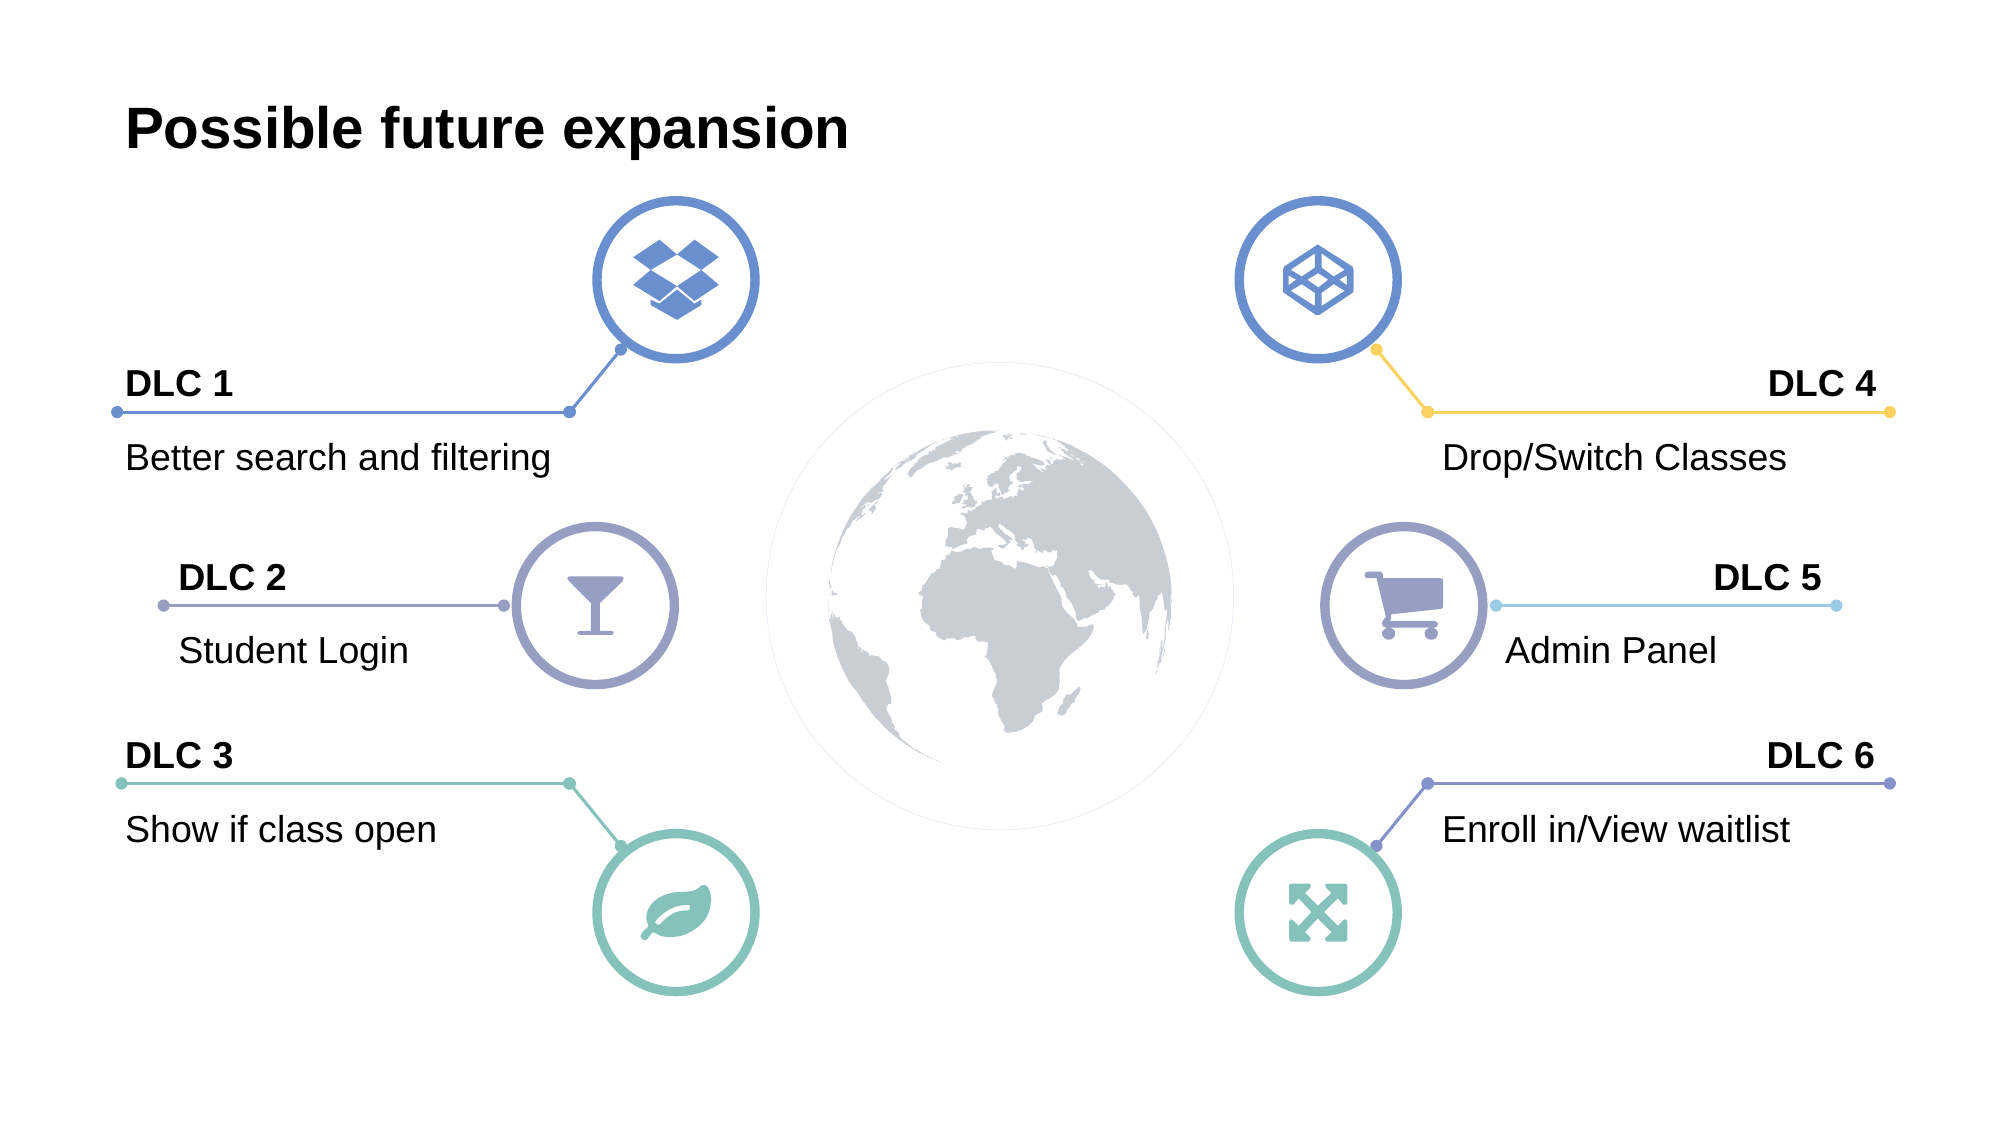

# Possible future expansion

DLC 1
Better search and filtering
DLC 4

Drop/Switch Classes

DLC 2
Student Login
DLC 5
Admin Panel
DLC 3
Show if class open
DLC 6
Enroll in/View waitlist